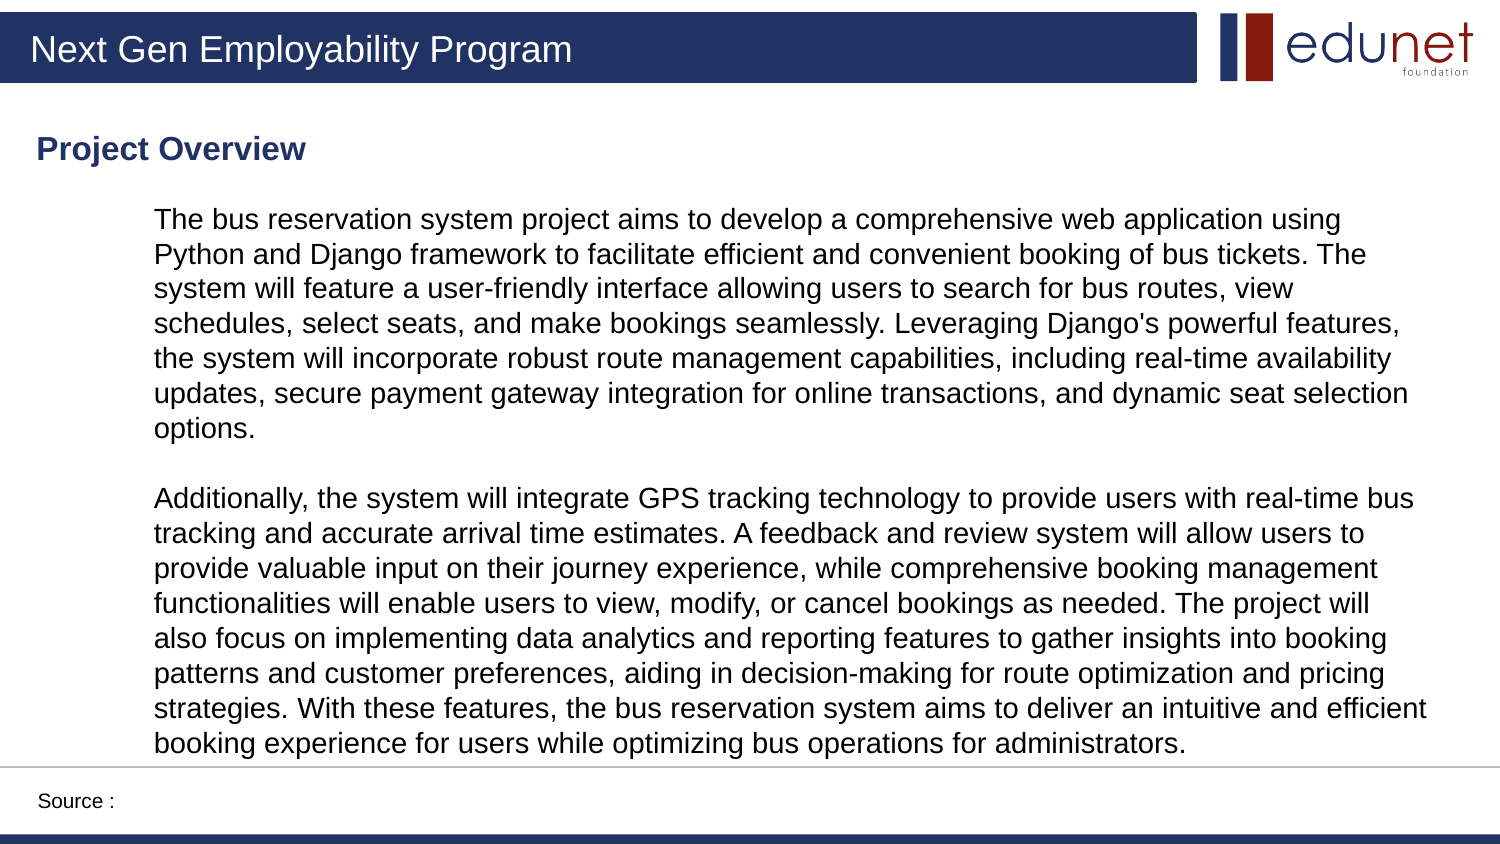

# Project Overview
The bus reservation system project aims to develop a comprehensive web application using Python and Django framework to facilitate efficient and convenient booking of bus tickets. The system will feature a user-friendly interface allowing users to search for bus routes, view schedules, select seats, and make bookings seamlessly. Leveraging Django's powerful features, the system will incorporate robust route management capabilities, including real-time availability updates, secure payment gateway integration for online transactions, and dynamic seat selection options.

Additionally, the system will integrate GPS tracking technology to provide users with real-time bus tracking and accurate arrival time estimates. A feedback and review system will allow users to provide valuable input on their journey experience, while comprehensive booking management functionalities will enable users to view, modify, or cancel bookings as needed. The project will also focus on implementing data analytics and reporting features to gather insights into booking patterns and customer preferences, aiding in decision-making for route optimization and pricing strategies. With these features, the bus reservation system aims to deliver an intuitive and efficient booking experience for users while optimizing bus operations for administrators.
Source :